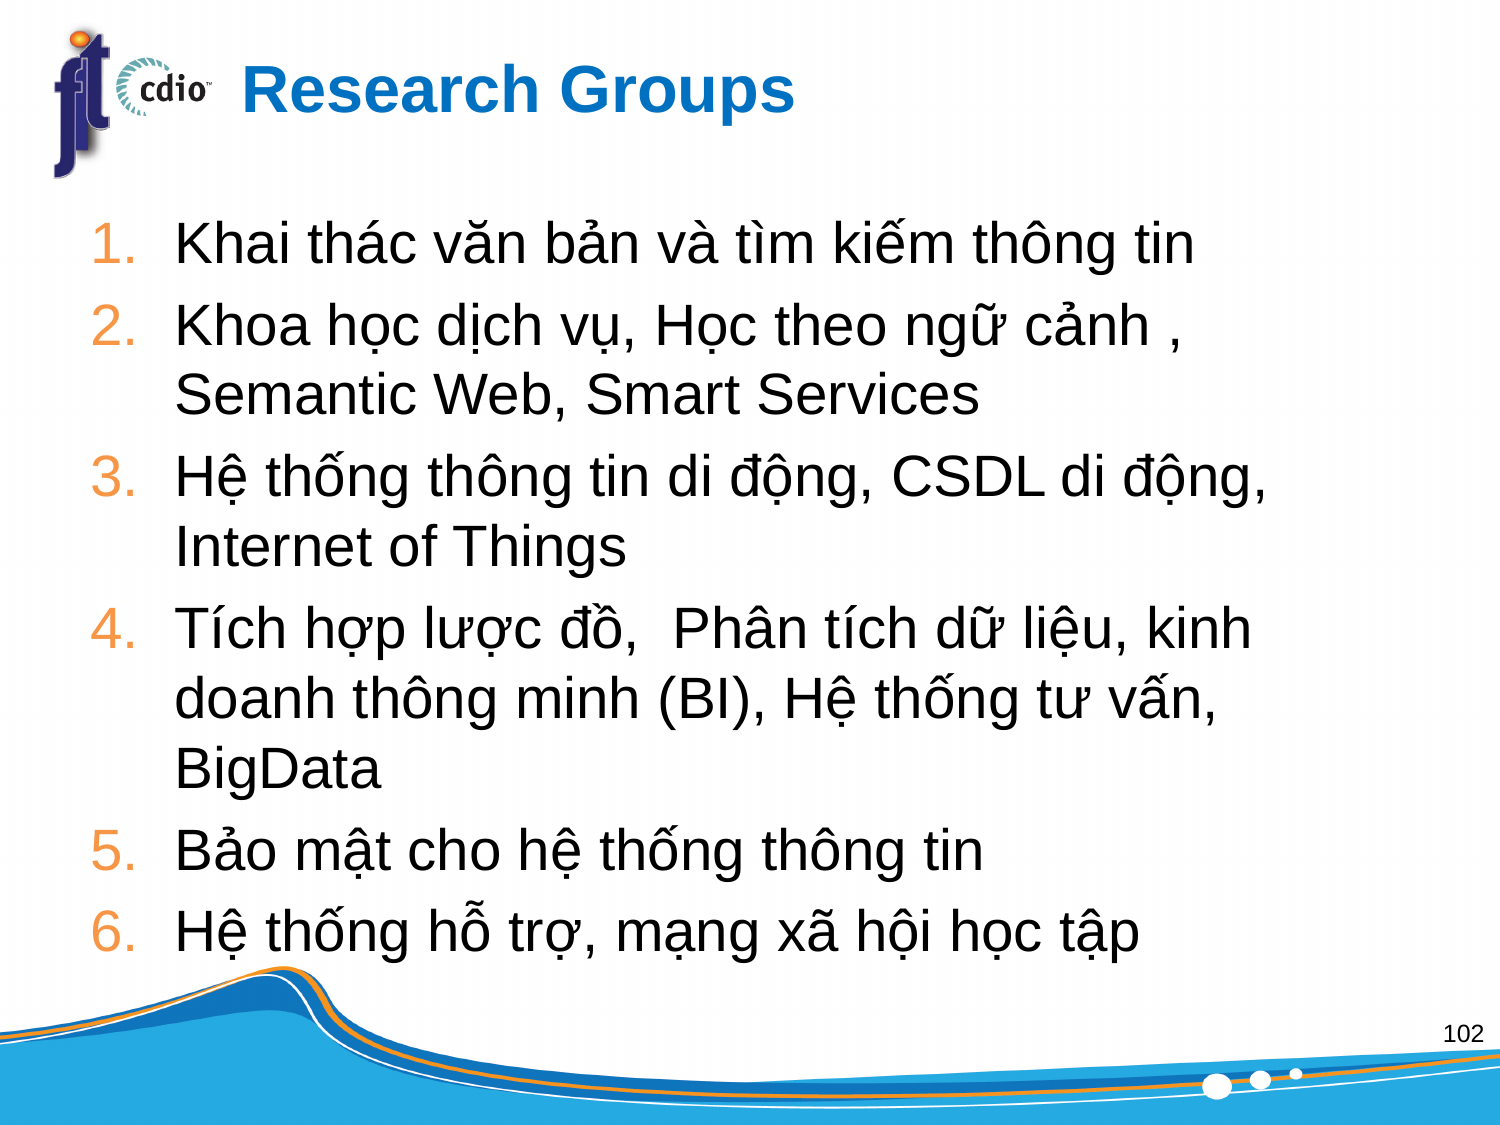

# Research Groups
Khai thác văn bản và tìm kiếm thông tin
Khoa học dịch vụ, Học theo ngữ cảnh , Semantic Web, Smart Services
Hệ thống thông tin di động, CSDL di động, Internet of Things
Tích hợp lược đồ,  Phân tích dữ liệu, kinh doanh thông minh (BI), Hệ thống tư vấn, BigData
Bảo mật cho hệ thống thông tin
Hệ thống hỗ trợ, mạng xã hội học tập

102